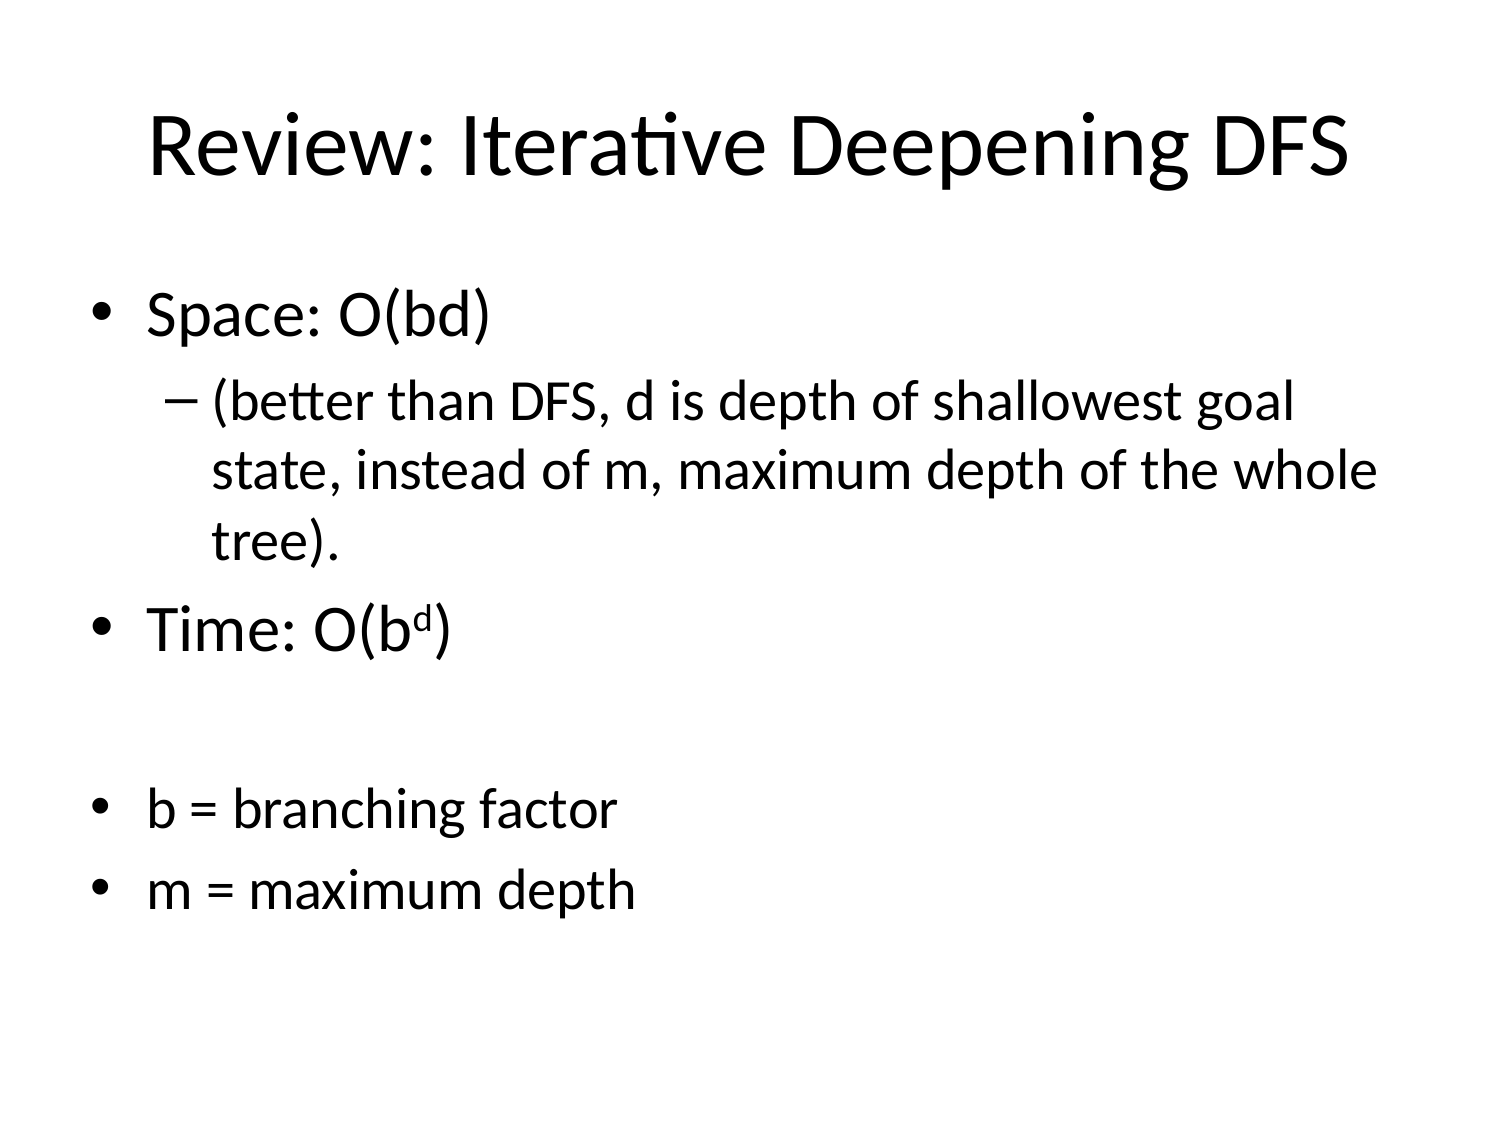

# Review: Iterative Deepening DFS
Space: O(bd)
(better than DFS, d is depth of shallowest goal state, instead of m, maximum depth of the whole tree).
Time: O(bd)

b = branching factor
m = maximum depth